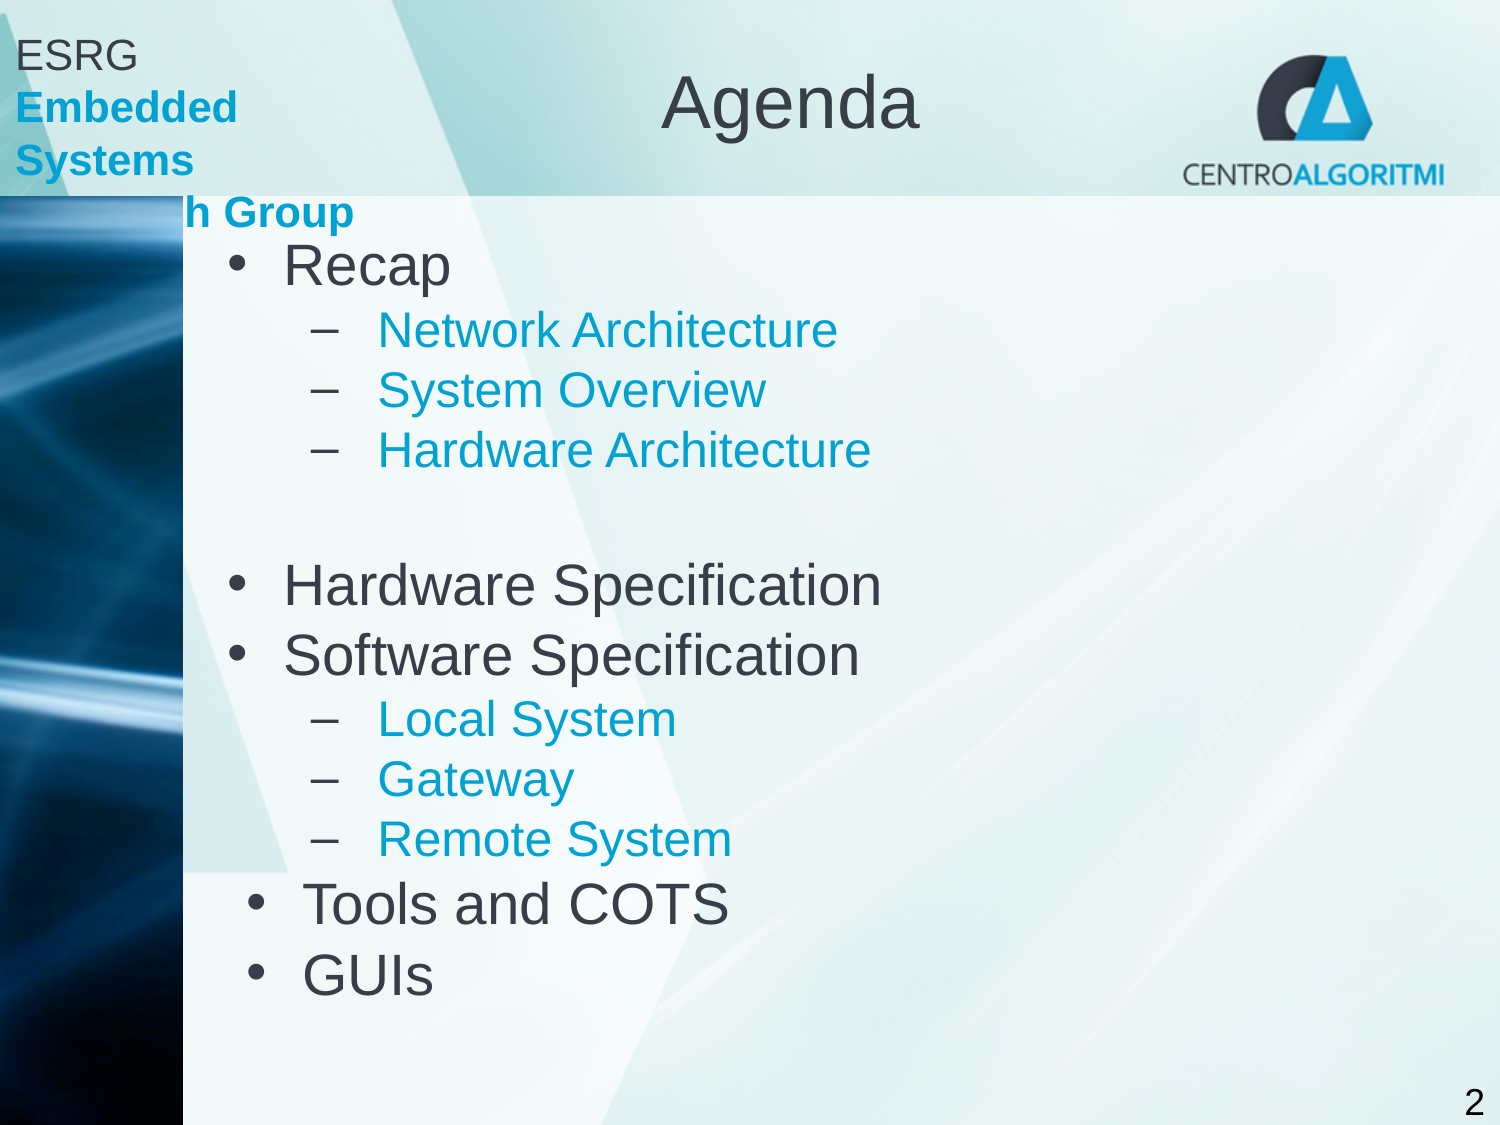

# Agenda
Recap
Network Architecture
System Overview
Hardware Architecture

Hardware Specification
Software Specification
Local System
Gateway
Remote System
Tools and COTS
GUIs

2